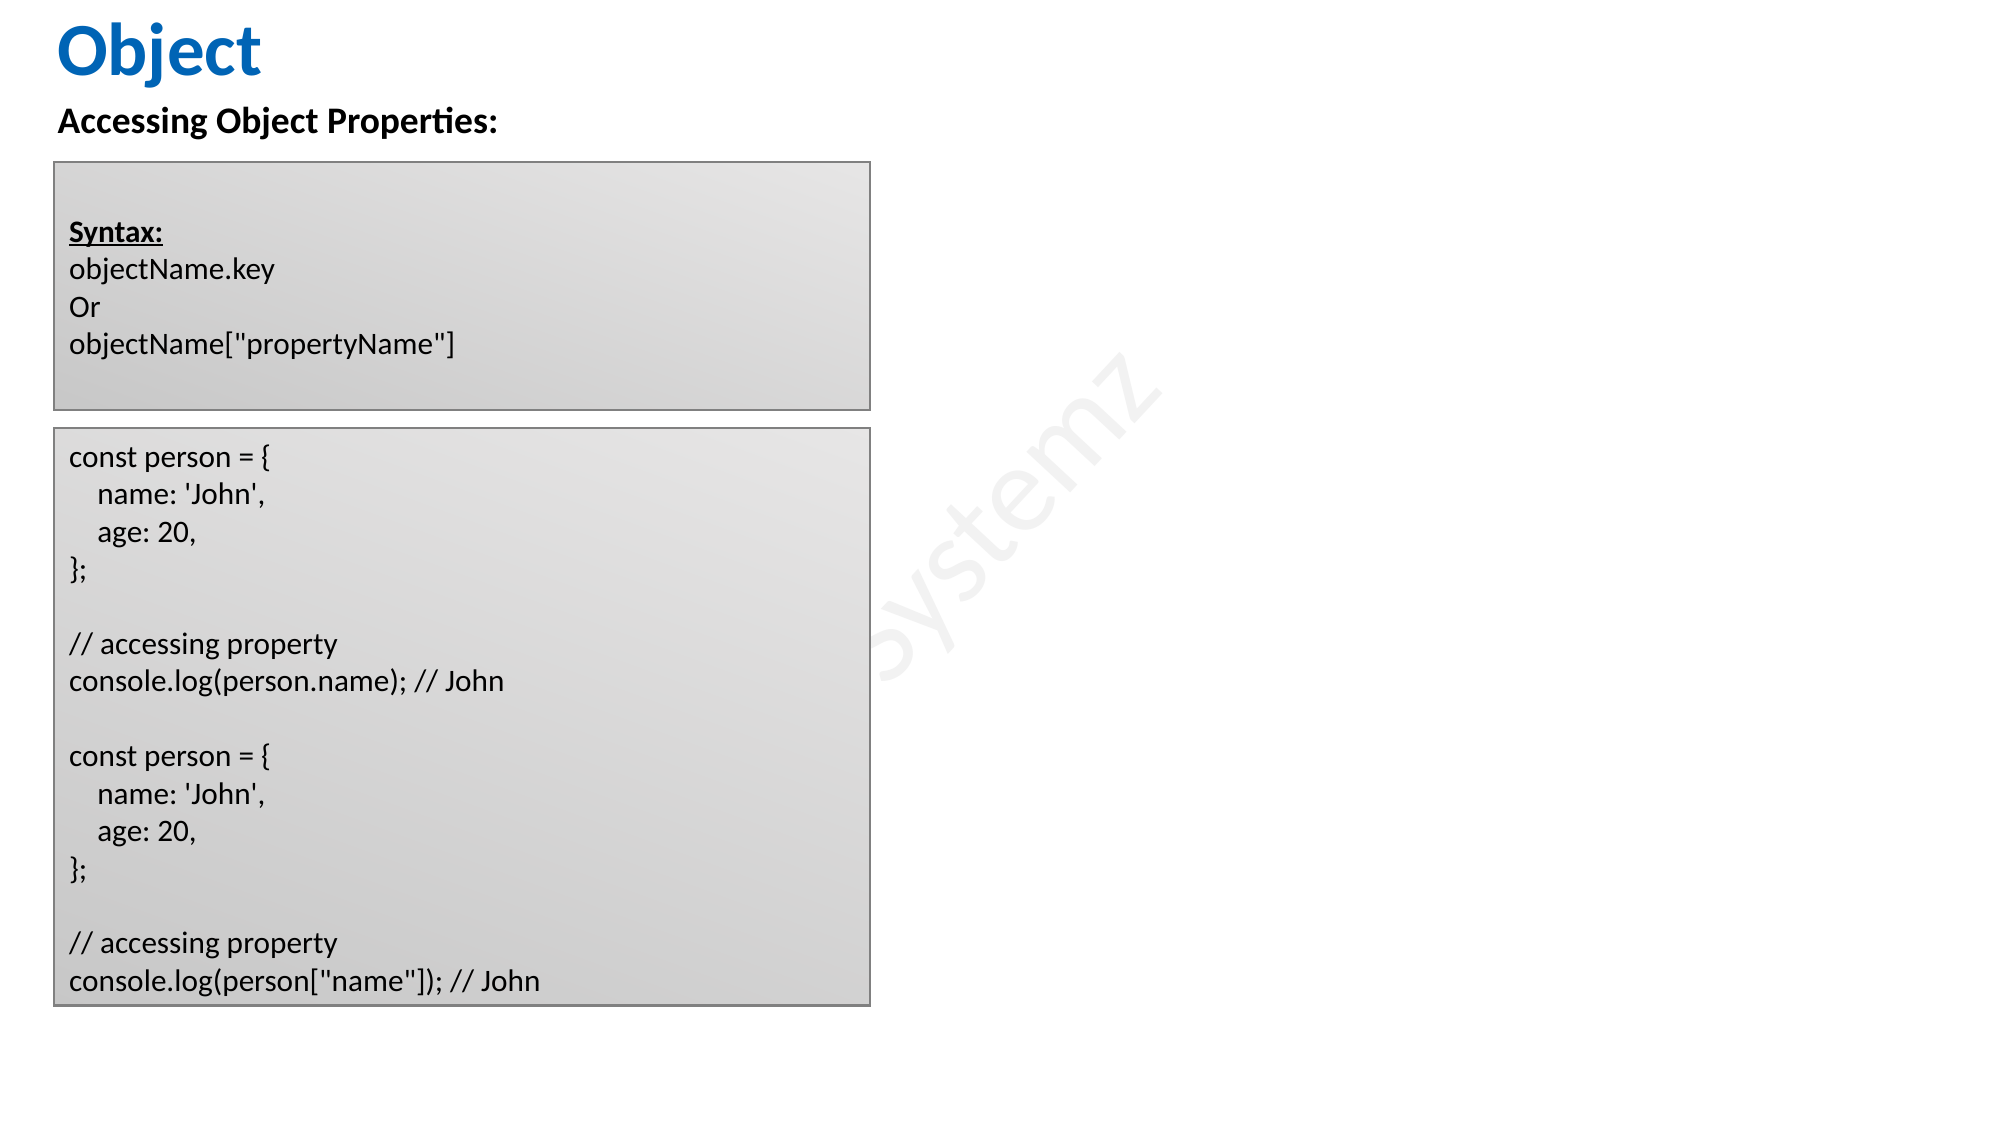

Object
Accessing Object Properties:
Syntax:
objectName.key
Or
objectName["propertyName"]
const person = {
    name: 'John',
    age: 20,
};

// accessing property
console.log(person.name); // John

const person = {
    name: 'John',
    age: 20,
};

// accessing property
console.log(person["name"]); // John